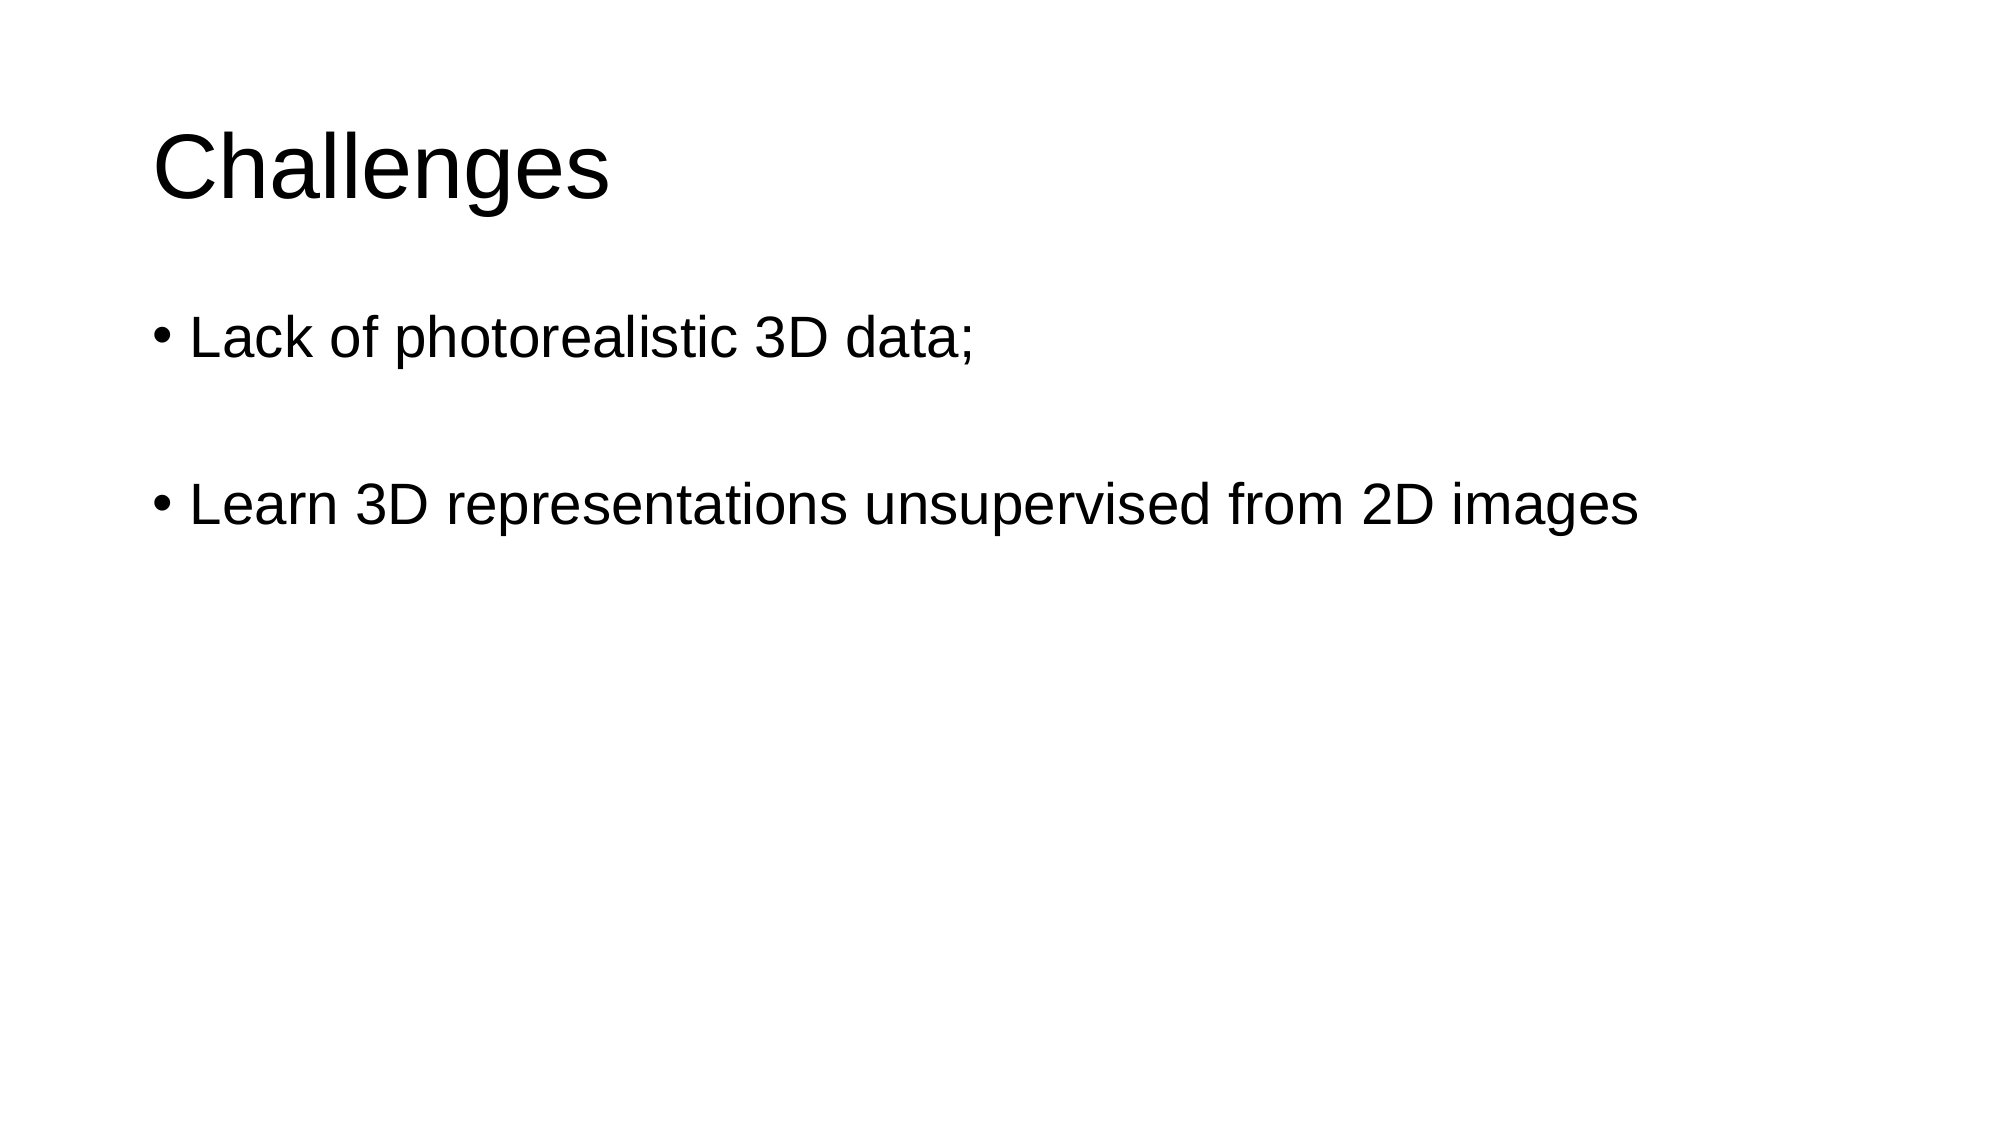

# Challenges
Lack of photorealistic 3D data;

Learn 3D representations unsupervised from 2D images